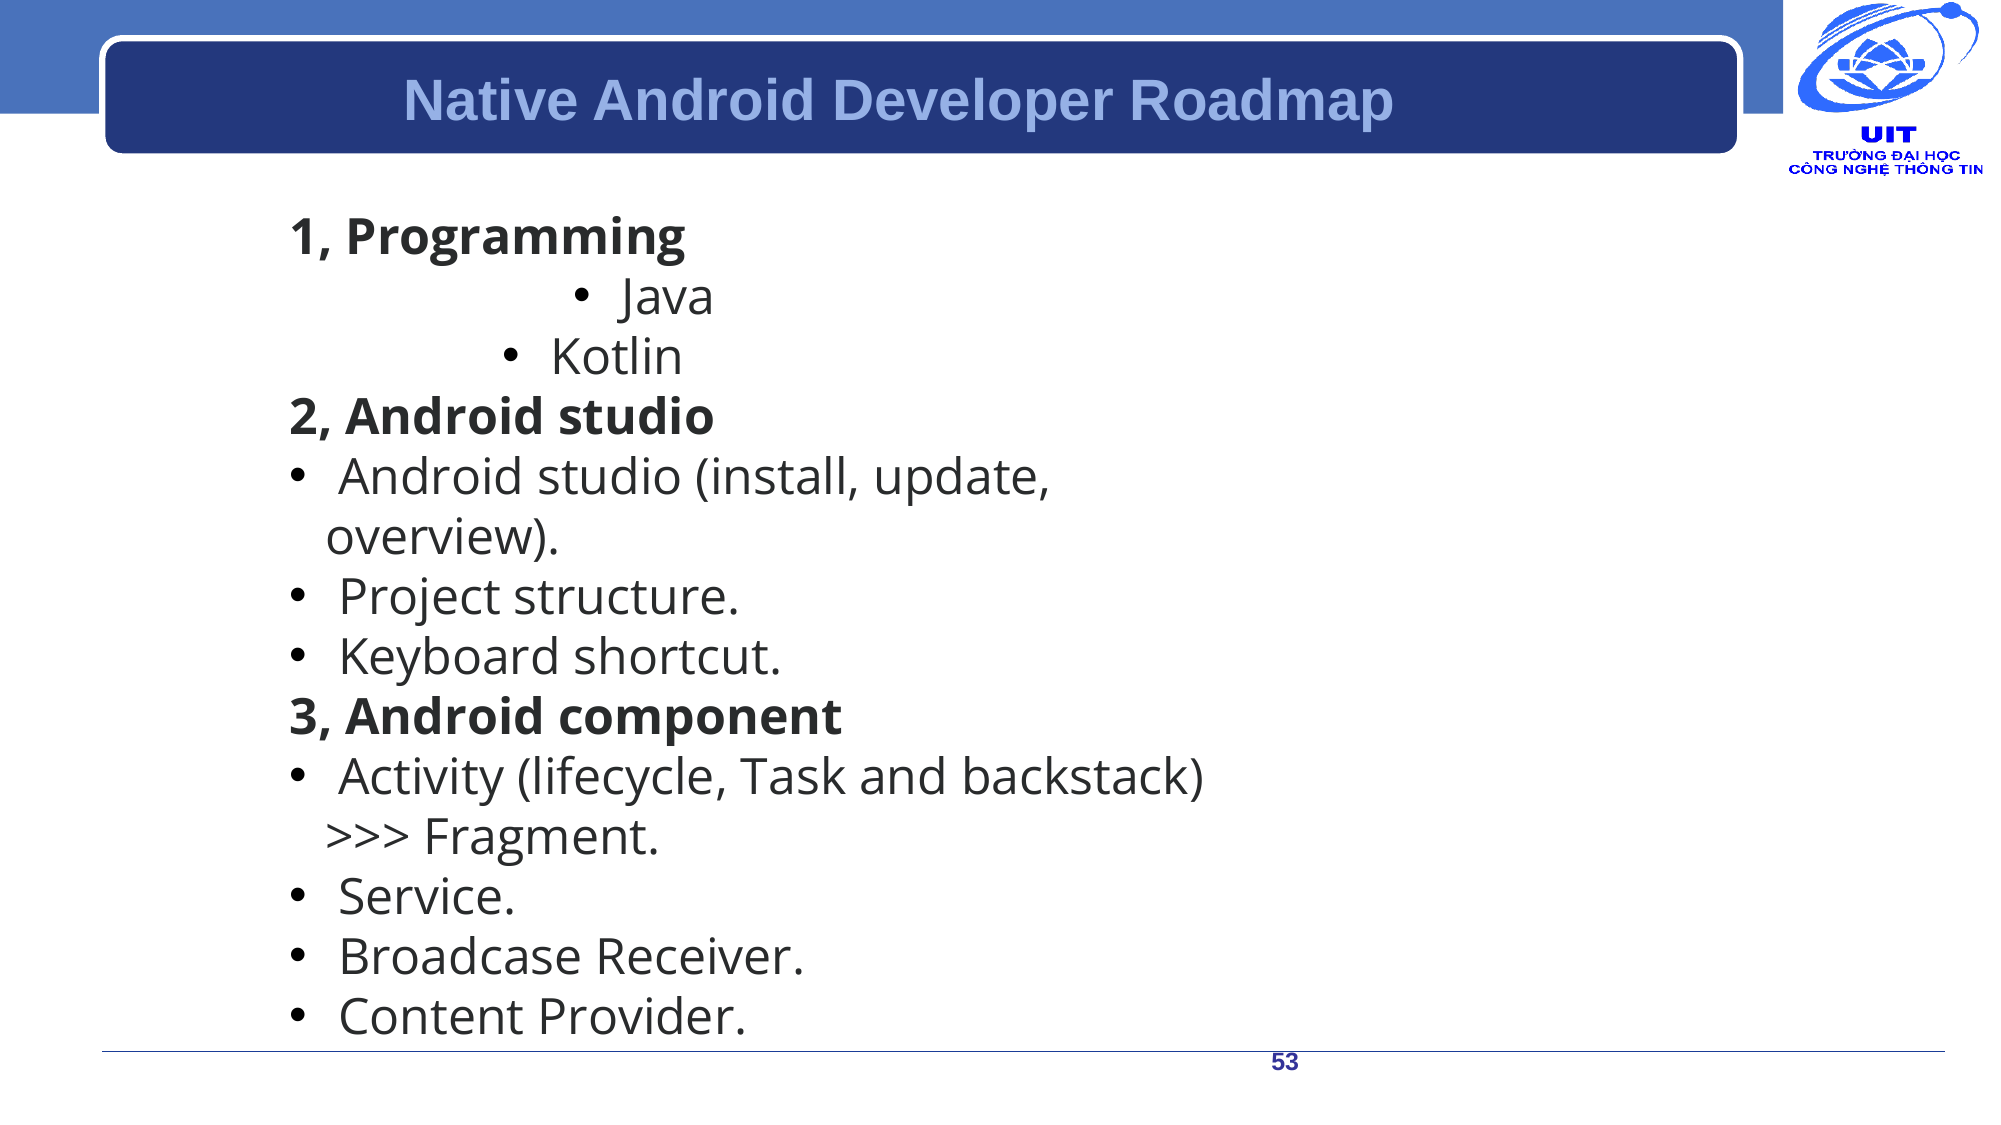

# Native Android Developer Roadmap
1, Programming
 Java
 Kotlin
2, Android studio
 Android studio (install, update, overview).
 Project structure.
 Keyboard shortcut.
3, Android component
 Activity (lifecycle, Task and backstack) >>> Fragment.
 Service.
 Broadcase Receiver.
 Content Provider.
53